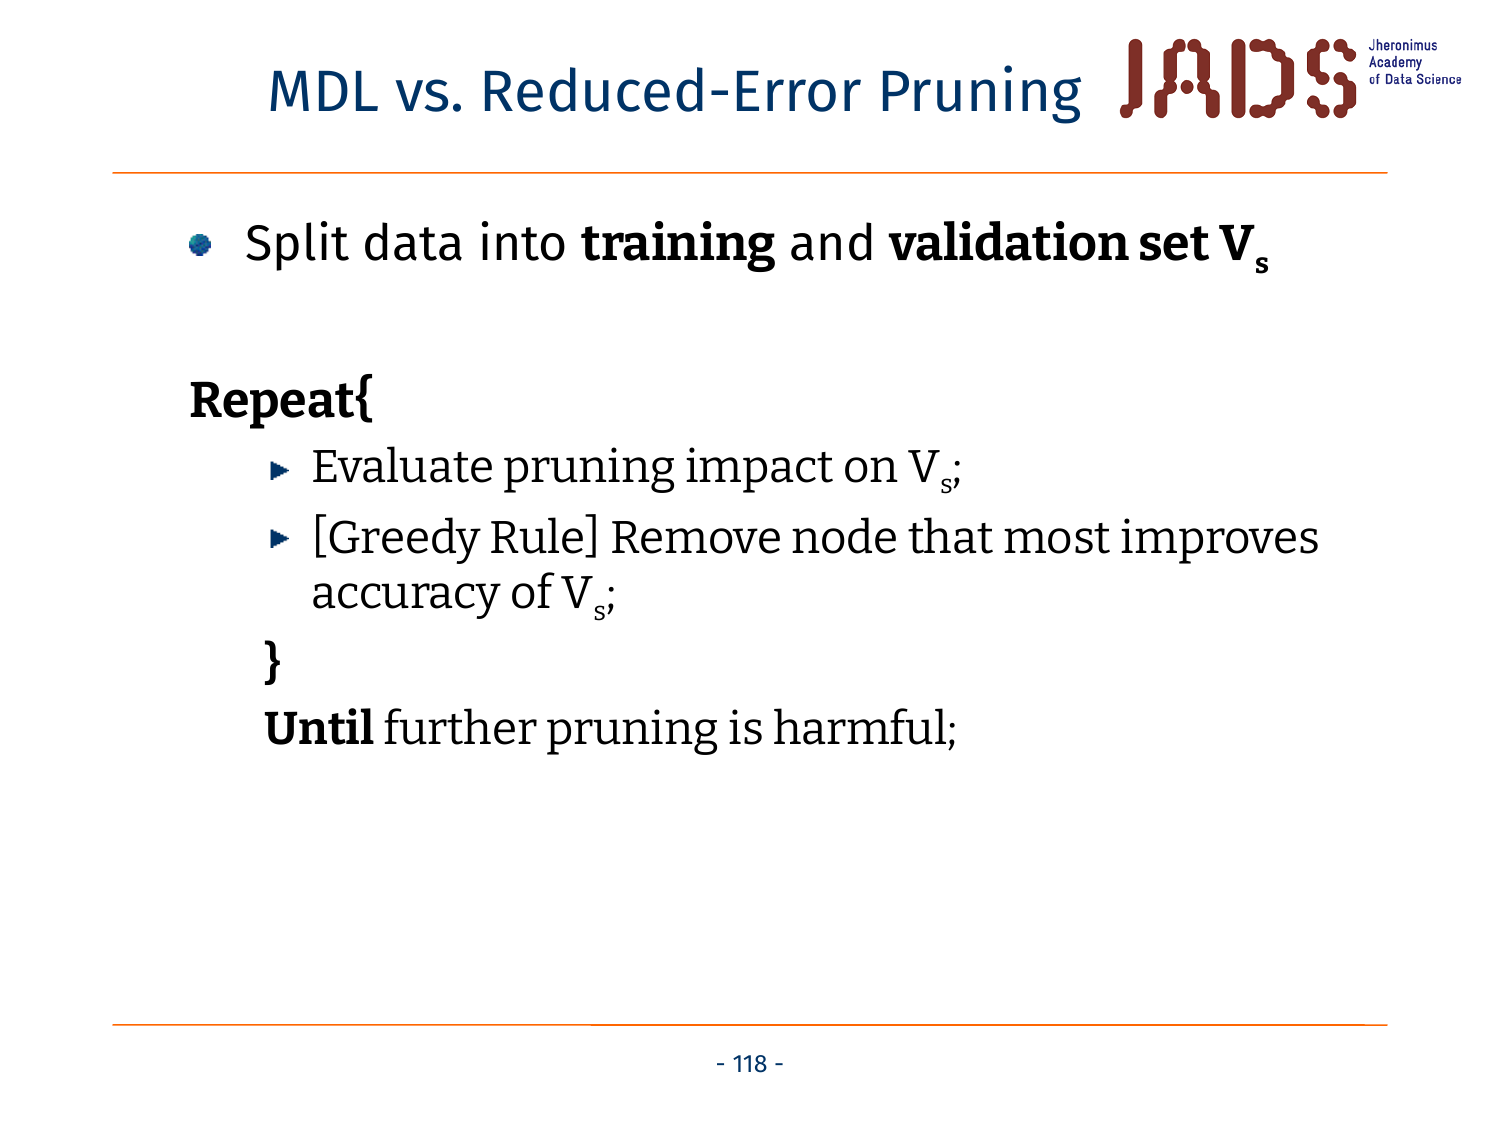

# MDL vs. Reduced-Error Pruning
Split data into training and validation set Vs

Repeat{
Evaluate pruning impact on Vs;
[Greedy Rule] Remove node that most improves accuracy of Vs;
}
Until further pruning is harmful;

- 118 -